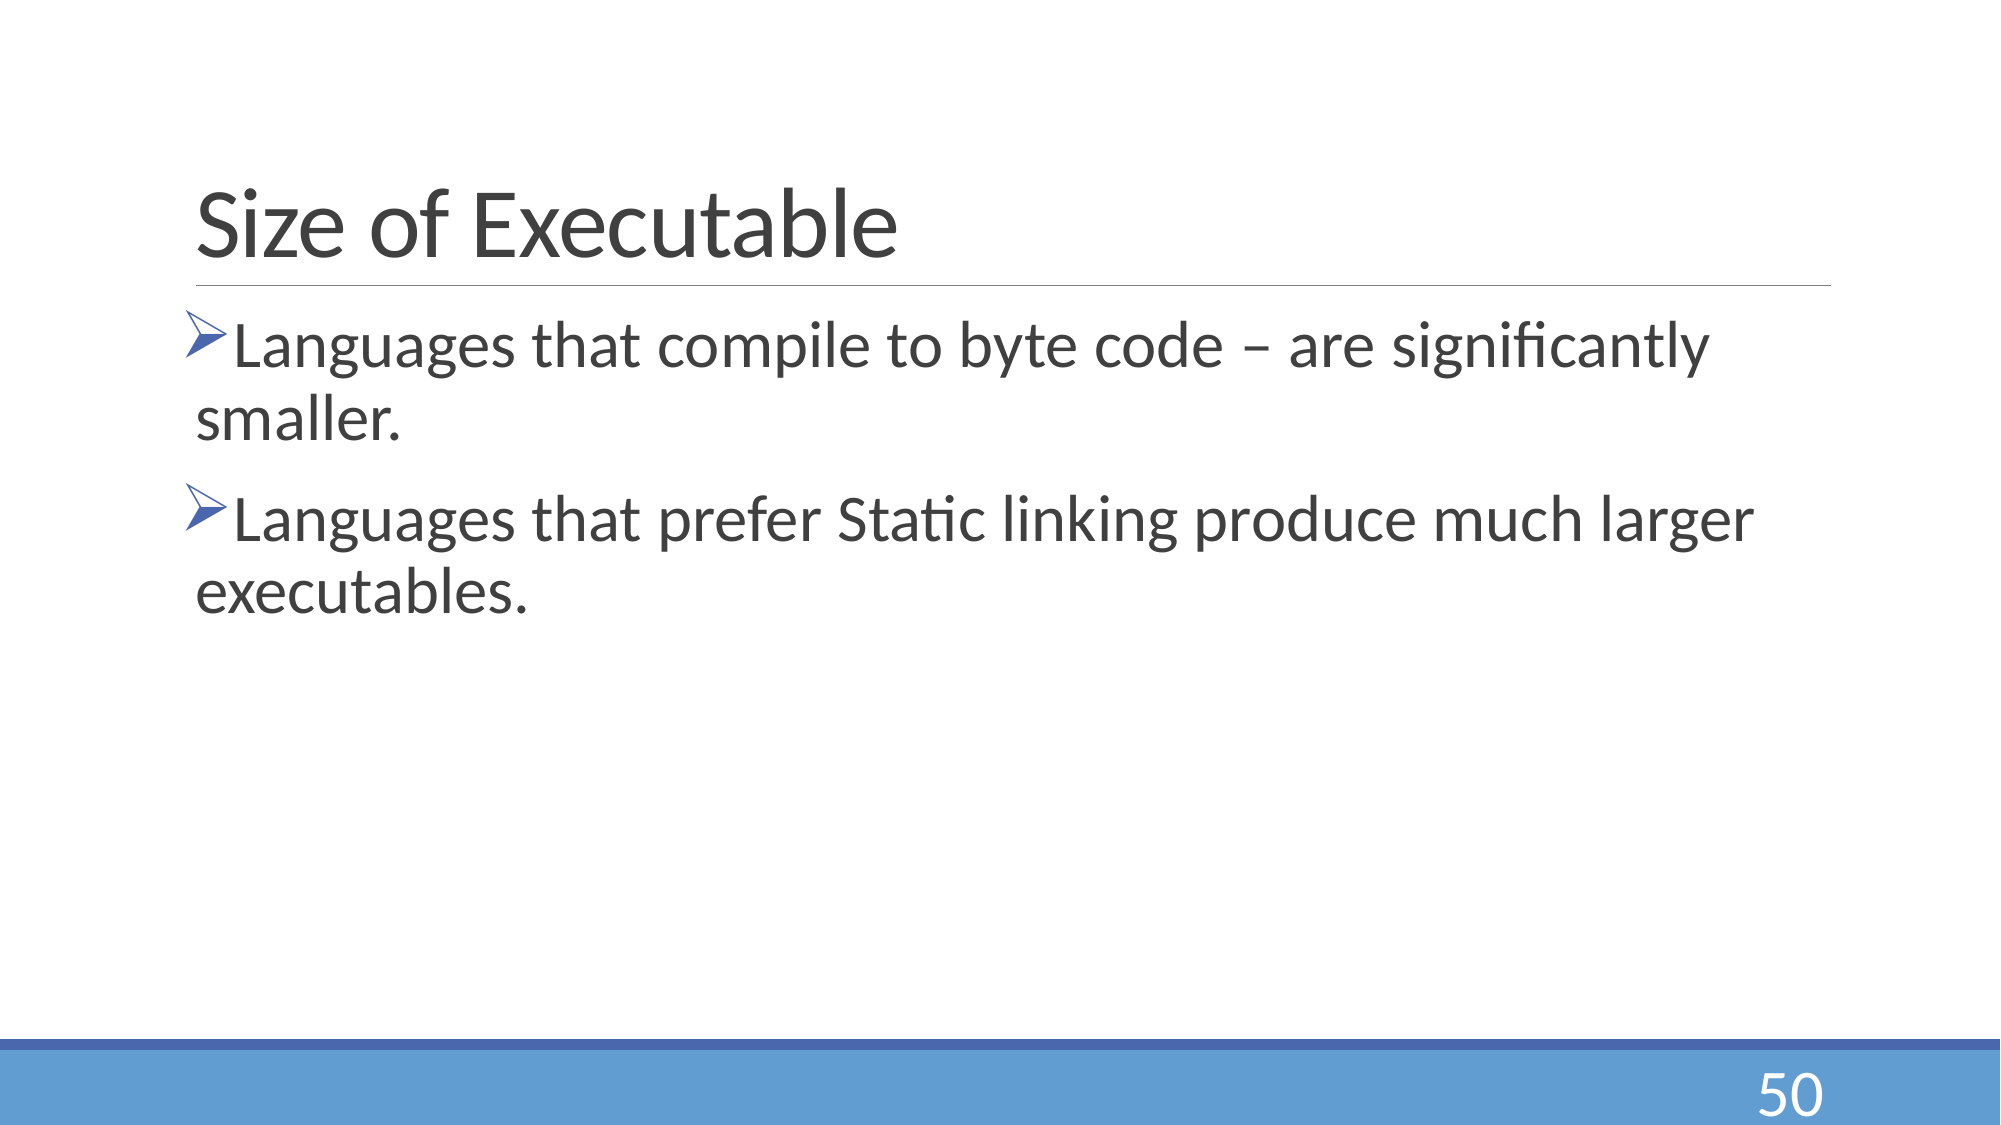

# Size of Executable
Languages that compile to byte code – are significantly smaller.
Languages that prefer Static linking produce much larger executables.
50